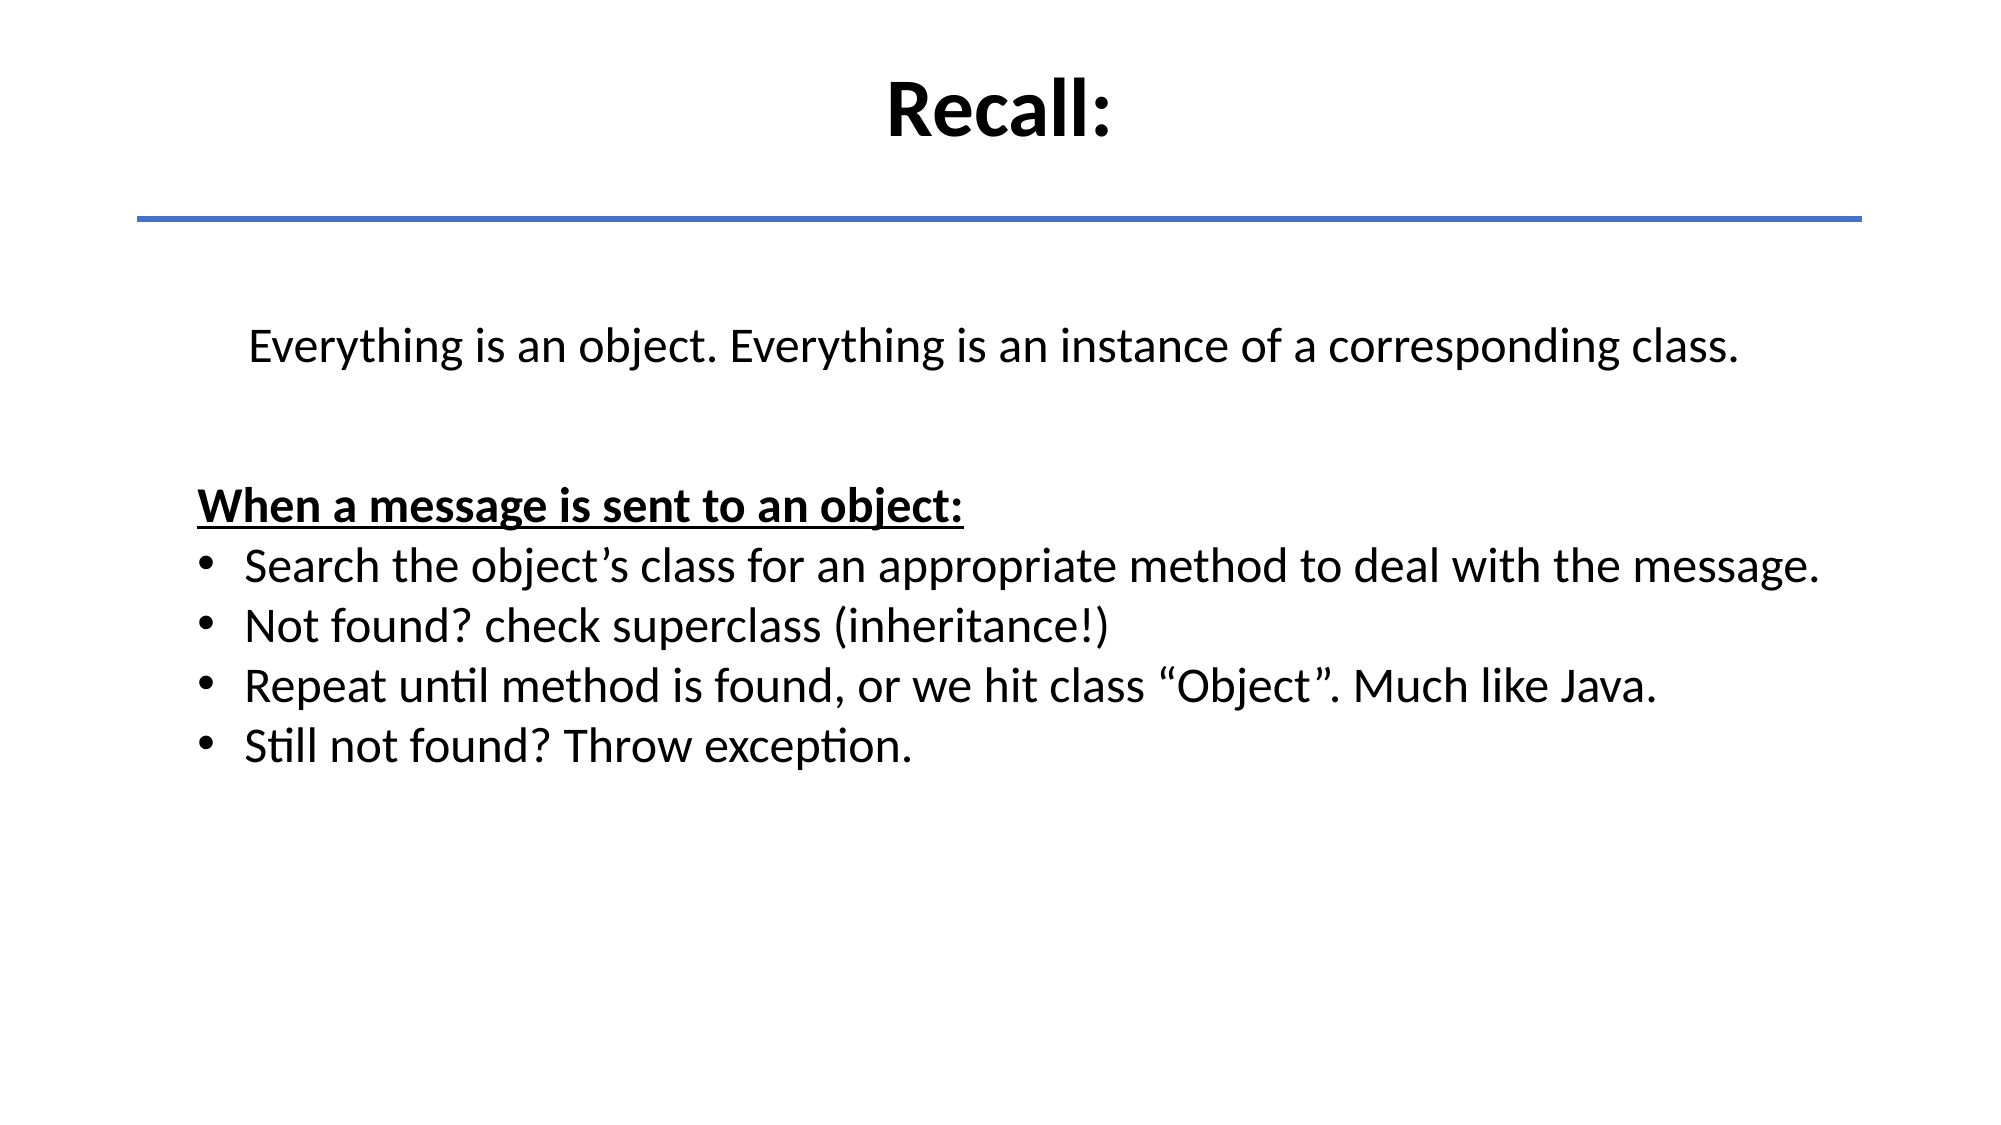

Recall:
Everything is an object. Everything is an instance of a corresponding class.
When a message is sent to an object:
Search the object’s class for an appropriate method to deal with the message.
Not found? check superclass (inheritance!)
Repeat until method is found, or we hit class “Object”. Much like Java.
Still not found? Throw exception.